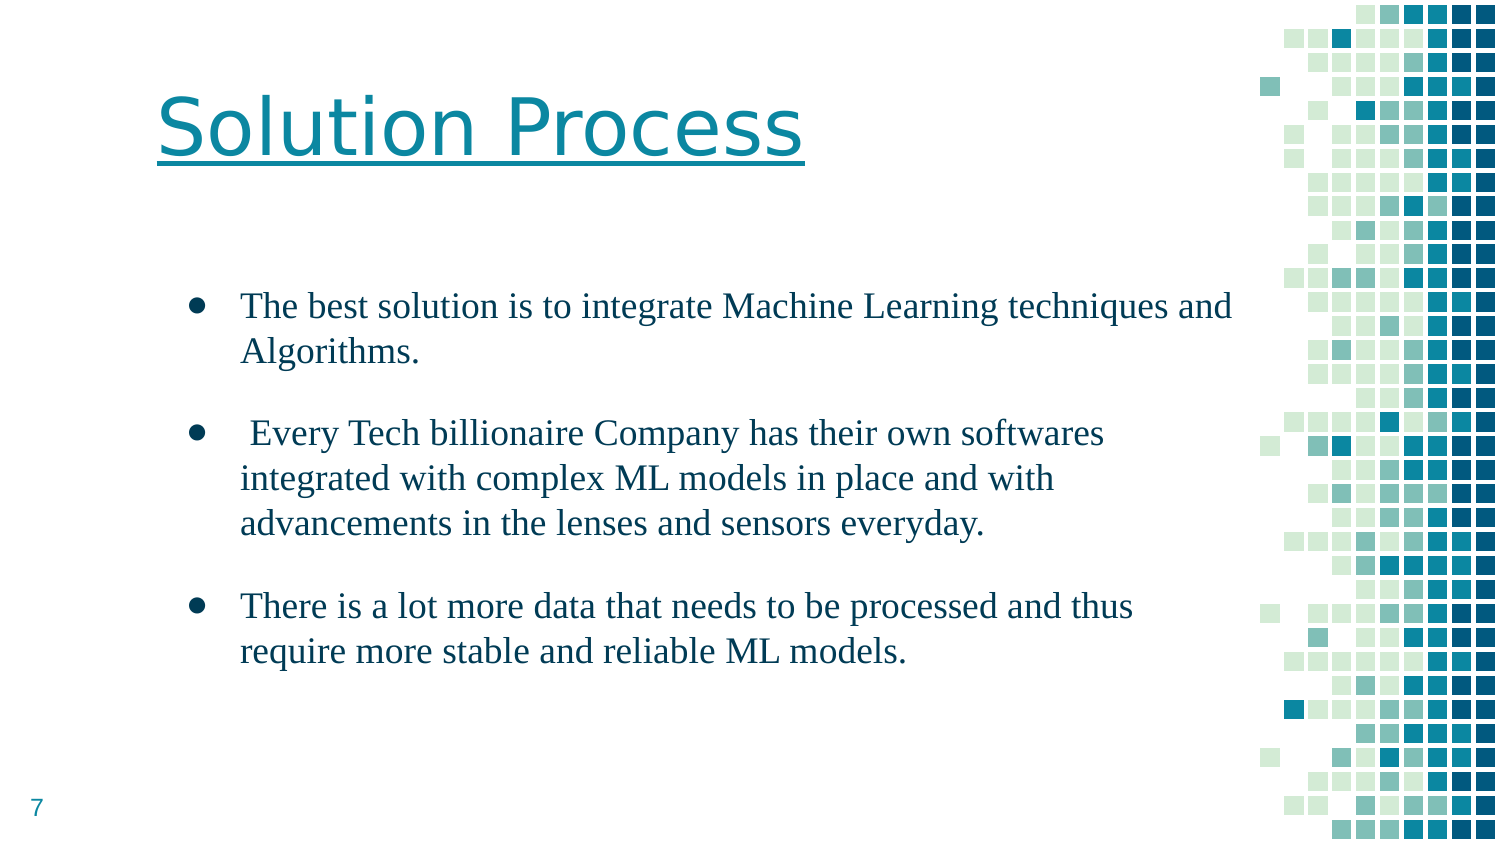

# Solution Process
The best solution is to integrate Machine Learning techniques and Algorithms.

 Every Tech billionaire Company has their own softwares integrated with complex ML models in place and with advancements in the lenses and sensors everyday.

There is a lot more data that needs to be processed and thus require more stable and reliable ML models.

7